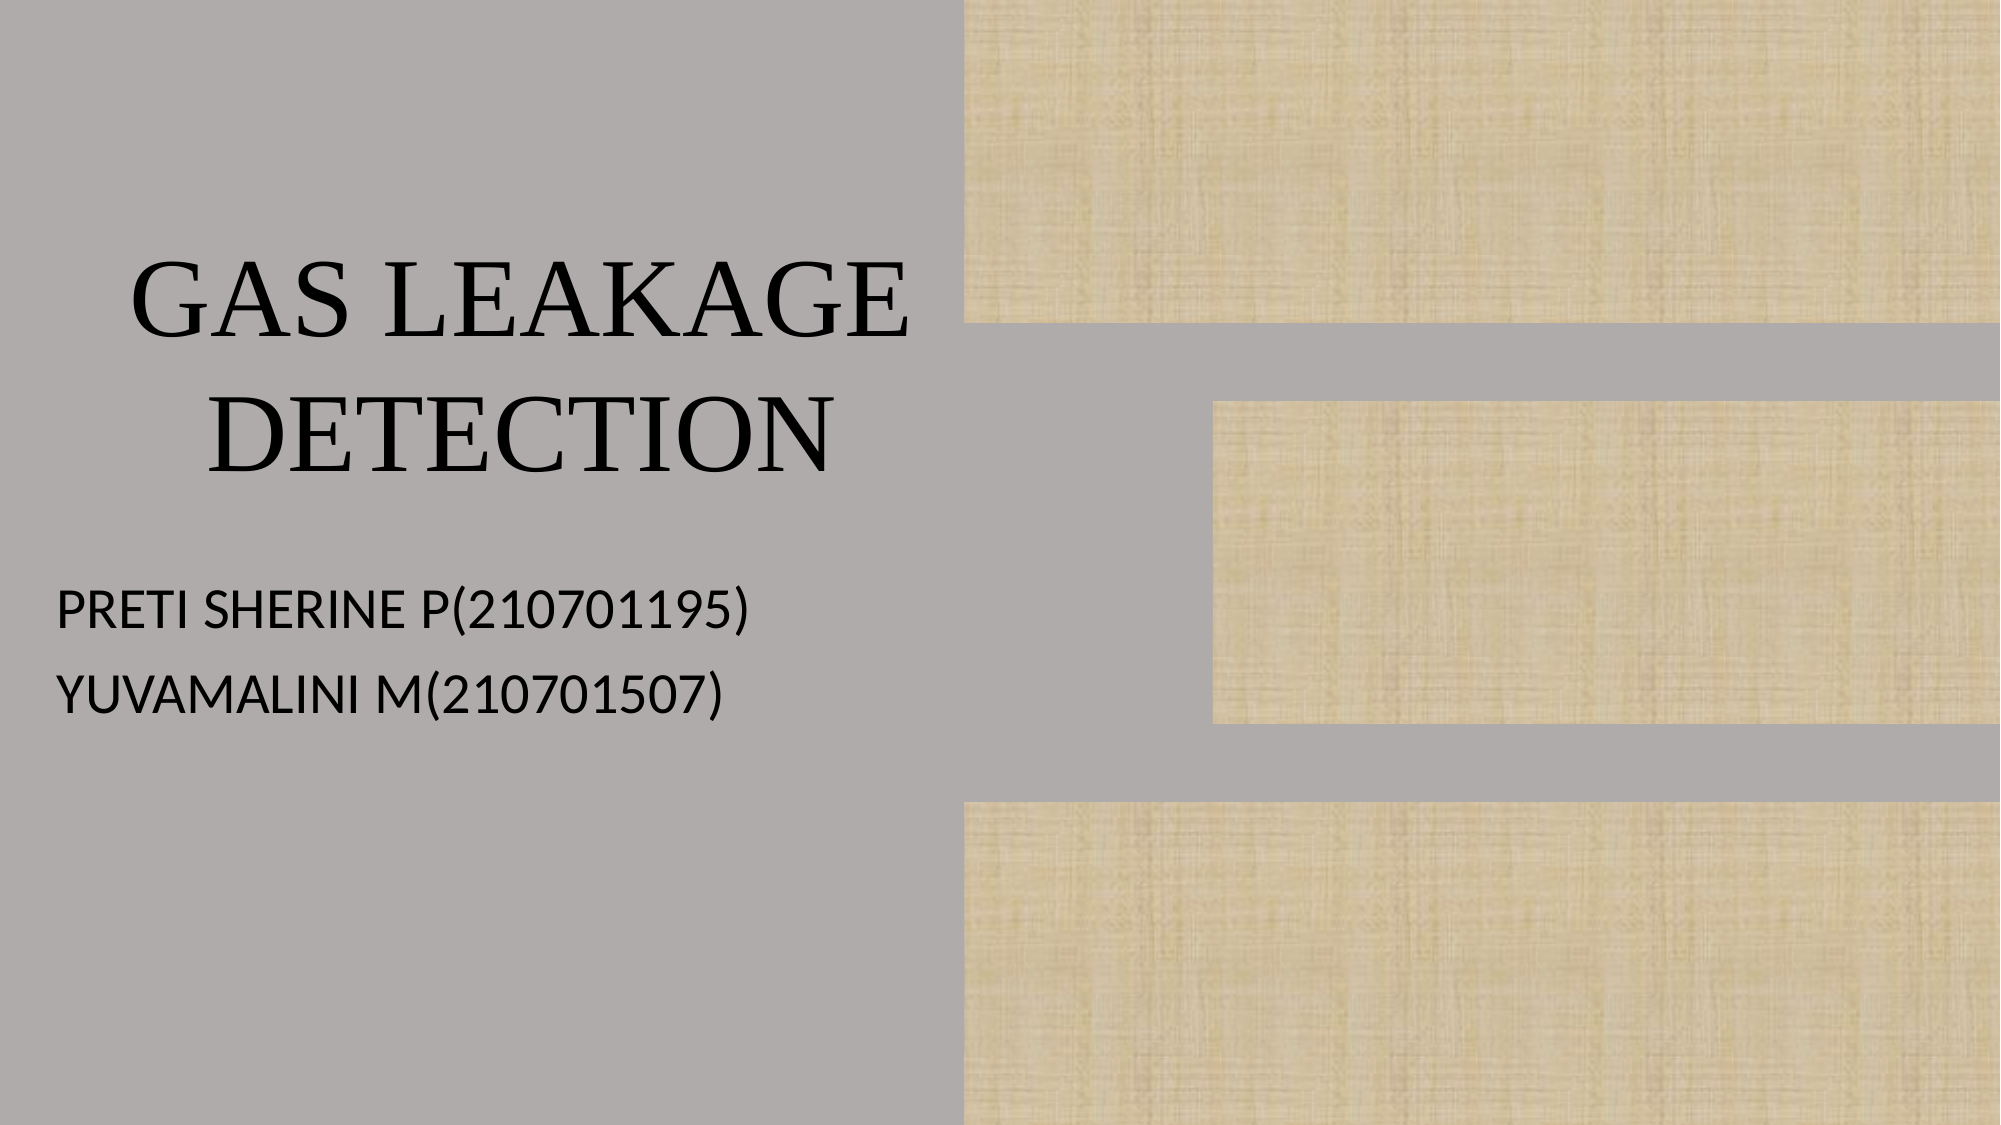

GAS LEAKAGE DETECTION
PRETI SHERINE P(210701195)
YUVAMALINI M(210701507)